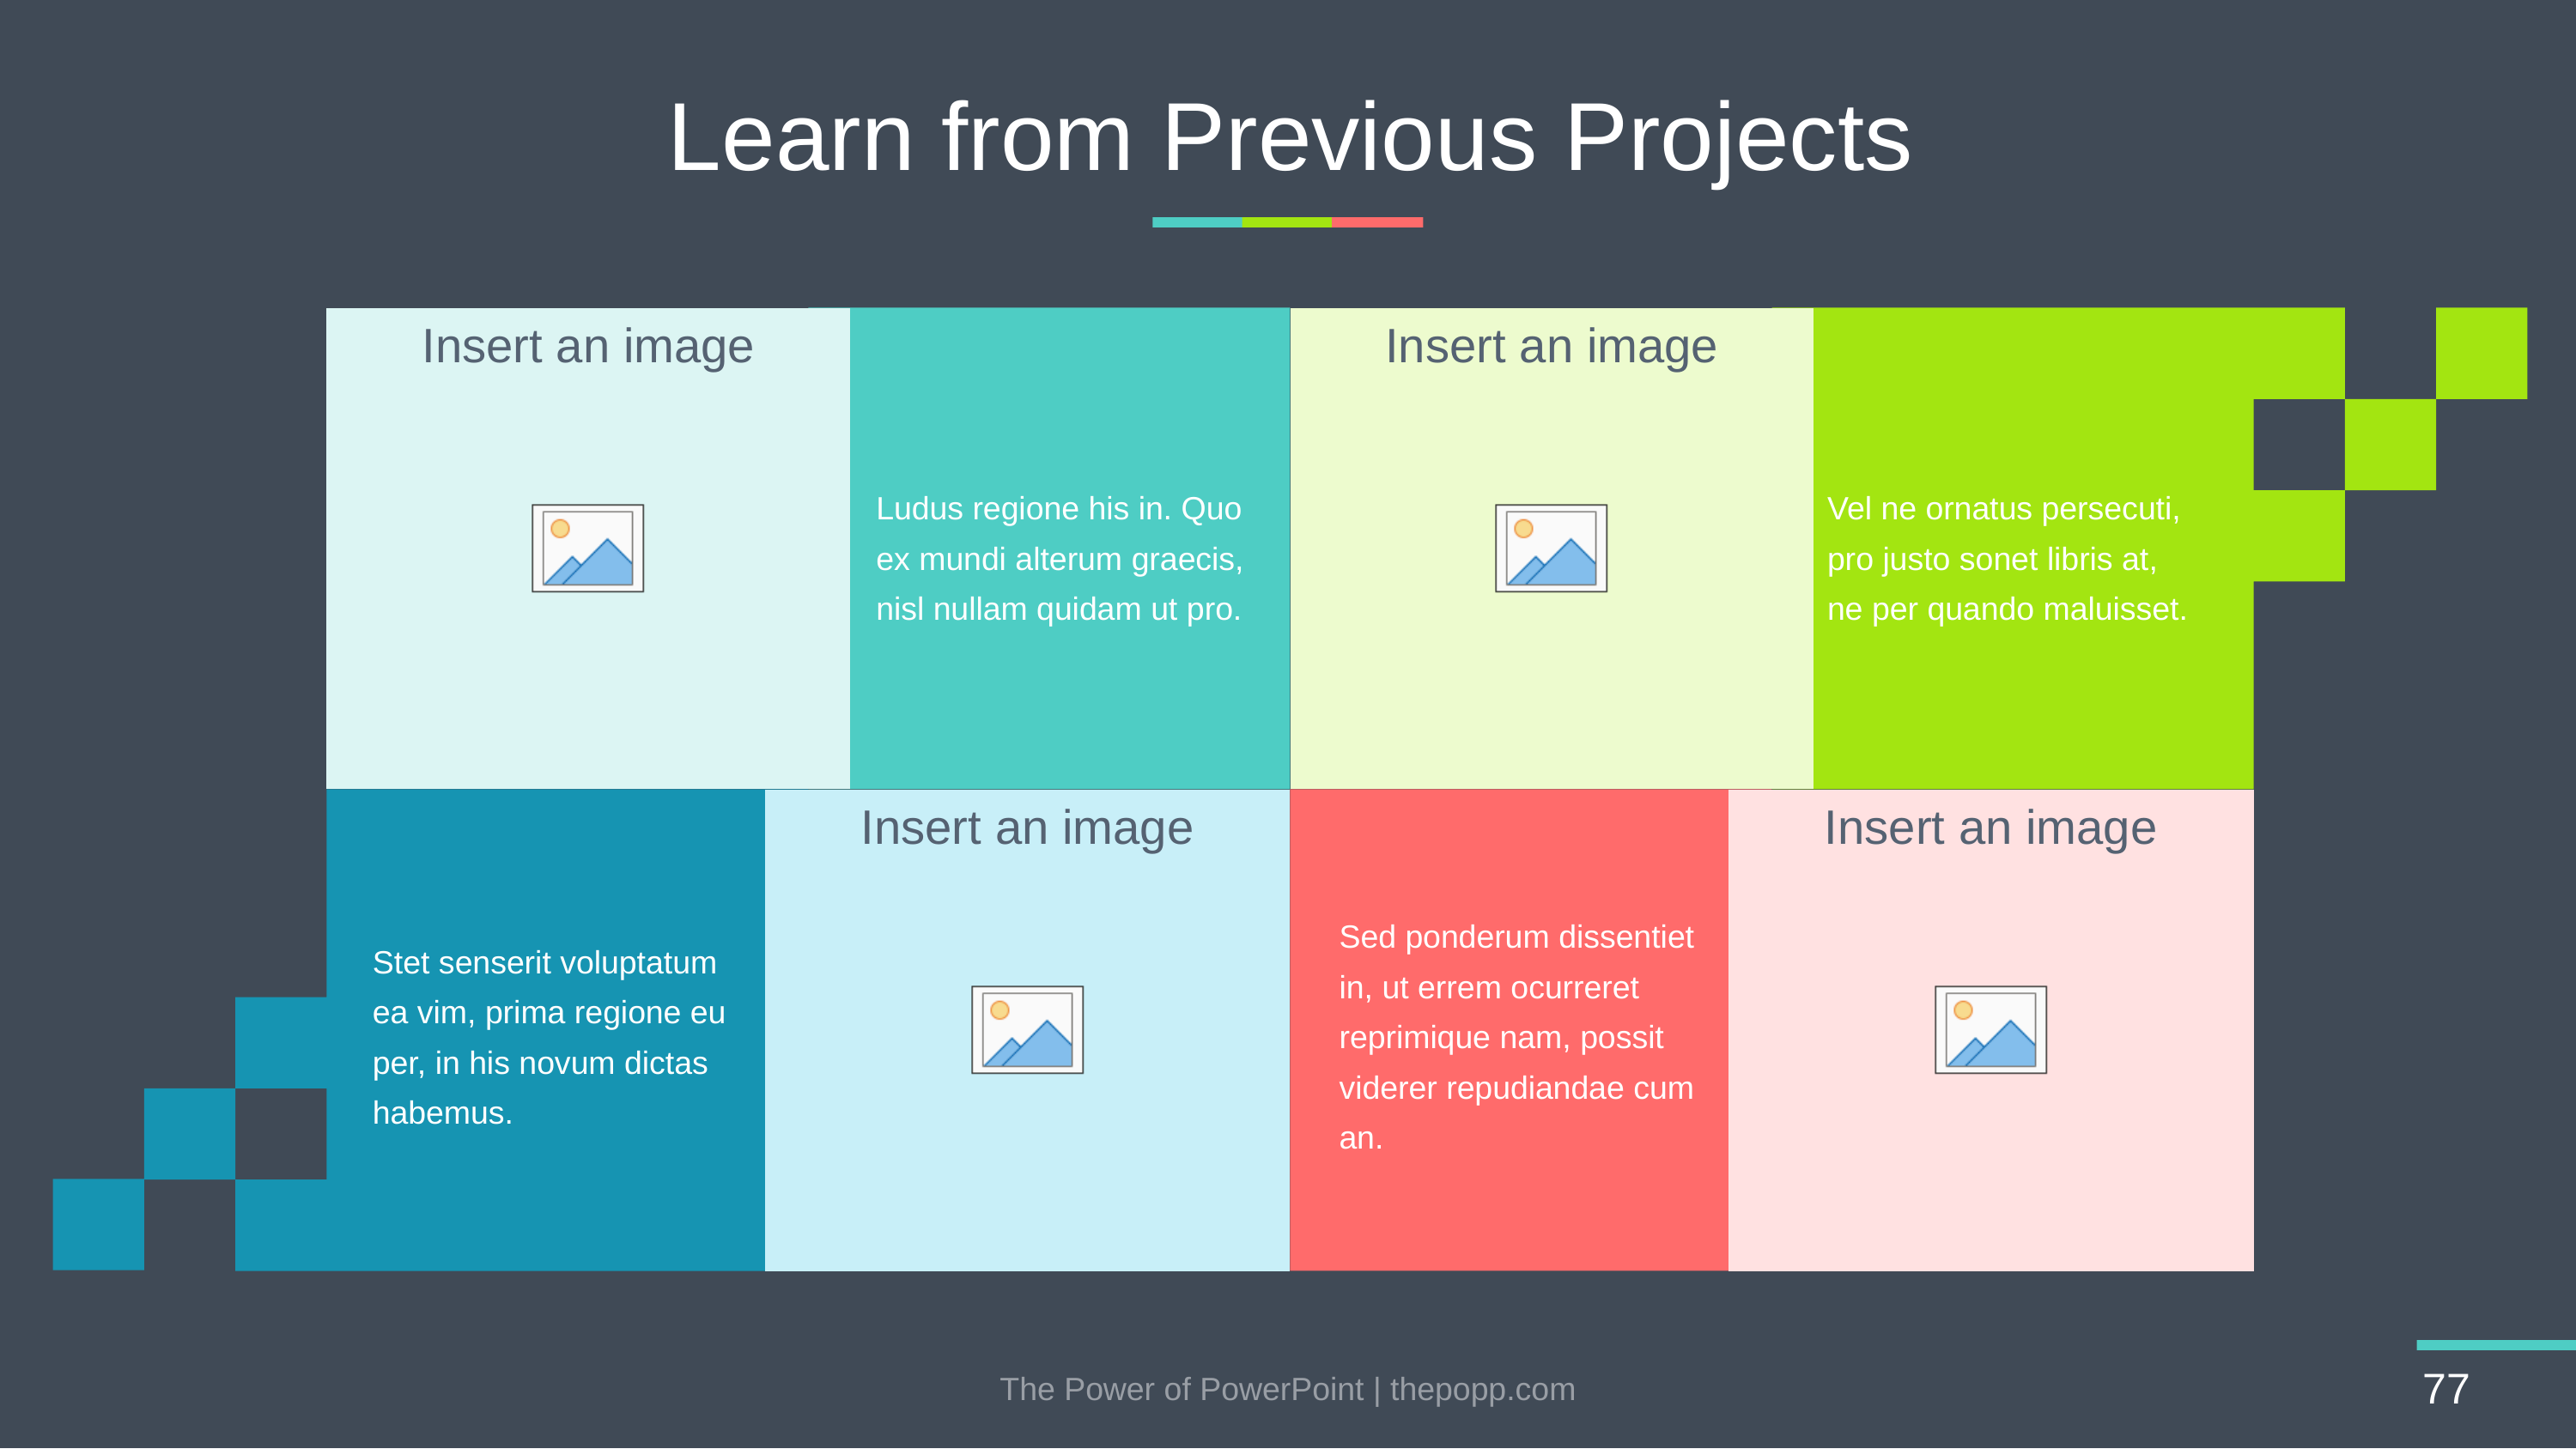

# Learn from Previous Projects

Ludus regione his in. Quo ex mundi alterum graecis, nisl nullam quidam ut pro.
Vel ne ornatus persecuti, pro justo sonet libris at, ne per quando maluisset.

Stet senserit voluptatum ea vim, prima regione eu per, in his novum dictas habemus.
Sed ponderum dissentiet in, ut errem ocurreret reprimique nam, possit viderer repudiandae cum an.
The Power of PowerPoint | thepopp.com
77